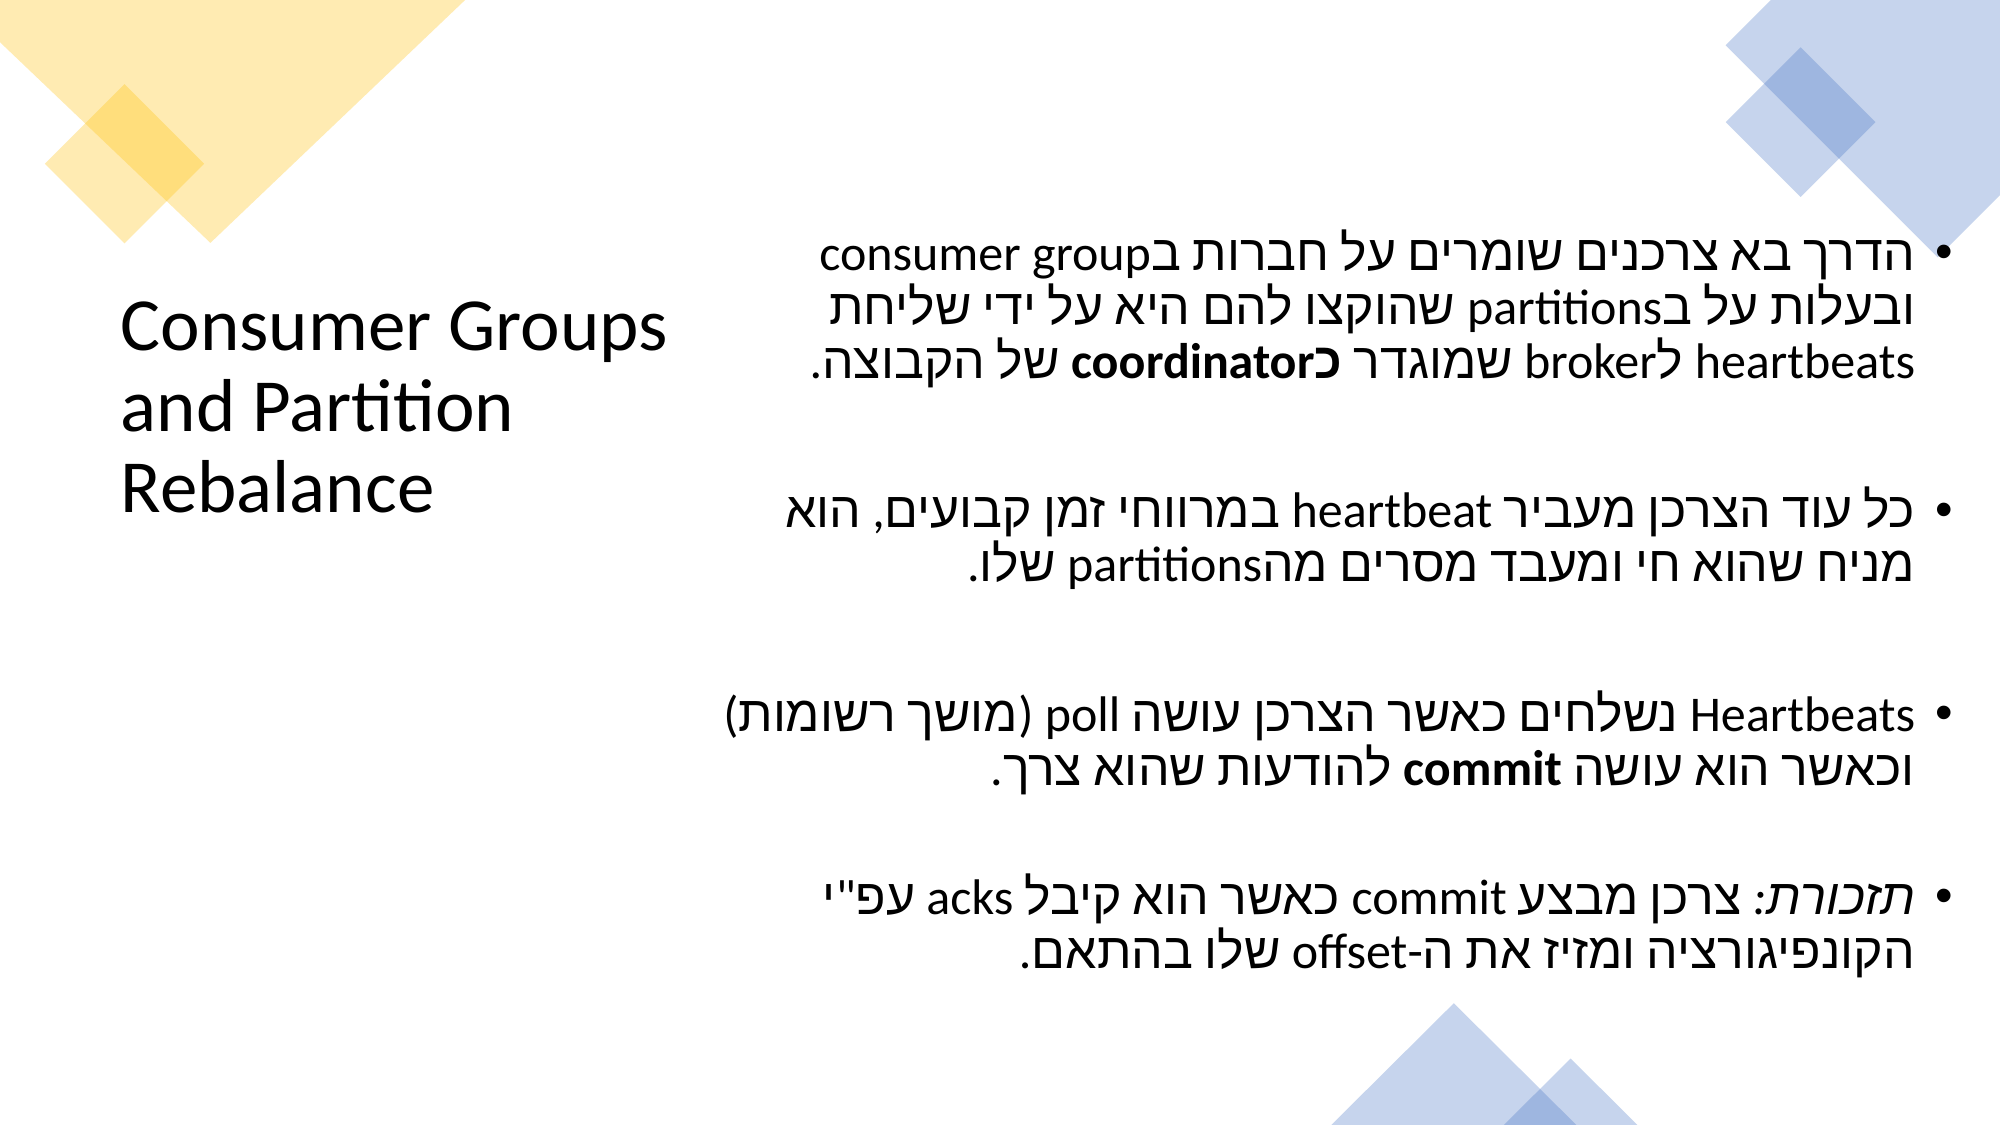

הדרך בא צרכנים שומרים על חברות בconsumer group ובעלות על בpartitions שהוקצו להם היא על ידי שליחת heartbeats לbroker שמוגדר כcoordinator של הקבוצה.

כל עוד הצרכן מעביר heartbeat במרווחי זמן קבועים, הוא מניח שהוא חי ומעבד מסרים מהpartitions שלו.

Heartbeats נשלחים כאשר הצרכן עושה poll (מושך רשומות) וכאשר הוא עושה commit להודעות שהוא צרך.
תזכורת: צרכן מבצע commit כאשר הוא קיבל acks עפ"י הקונפיגורציה ומזיז את ה-offset שלו בהתאם.
# Consumer Groups and Partition Rebalance